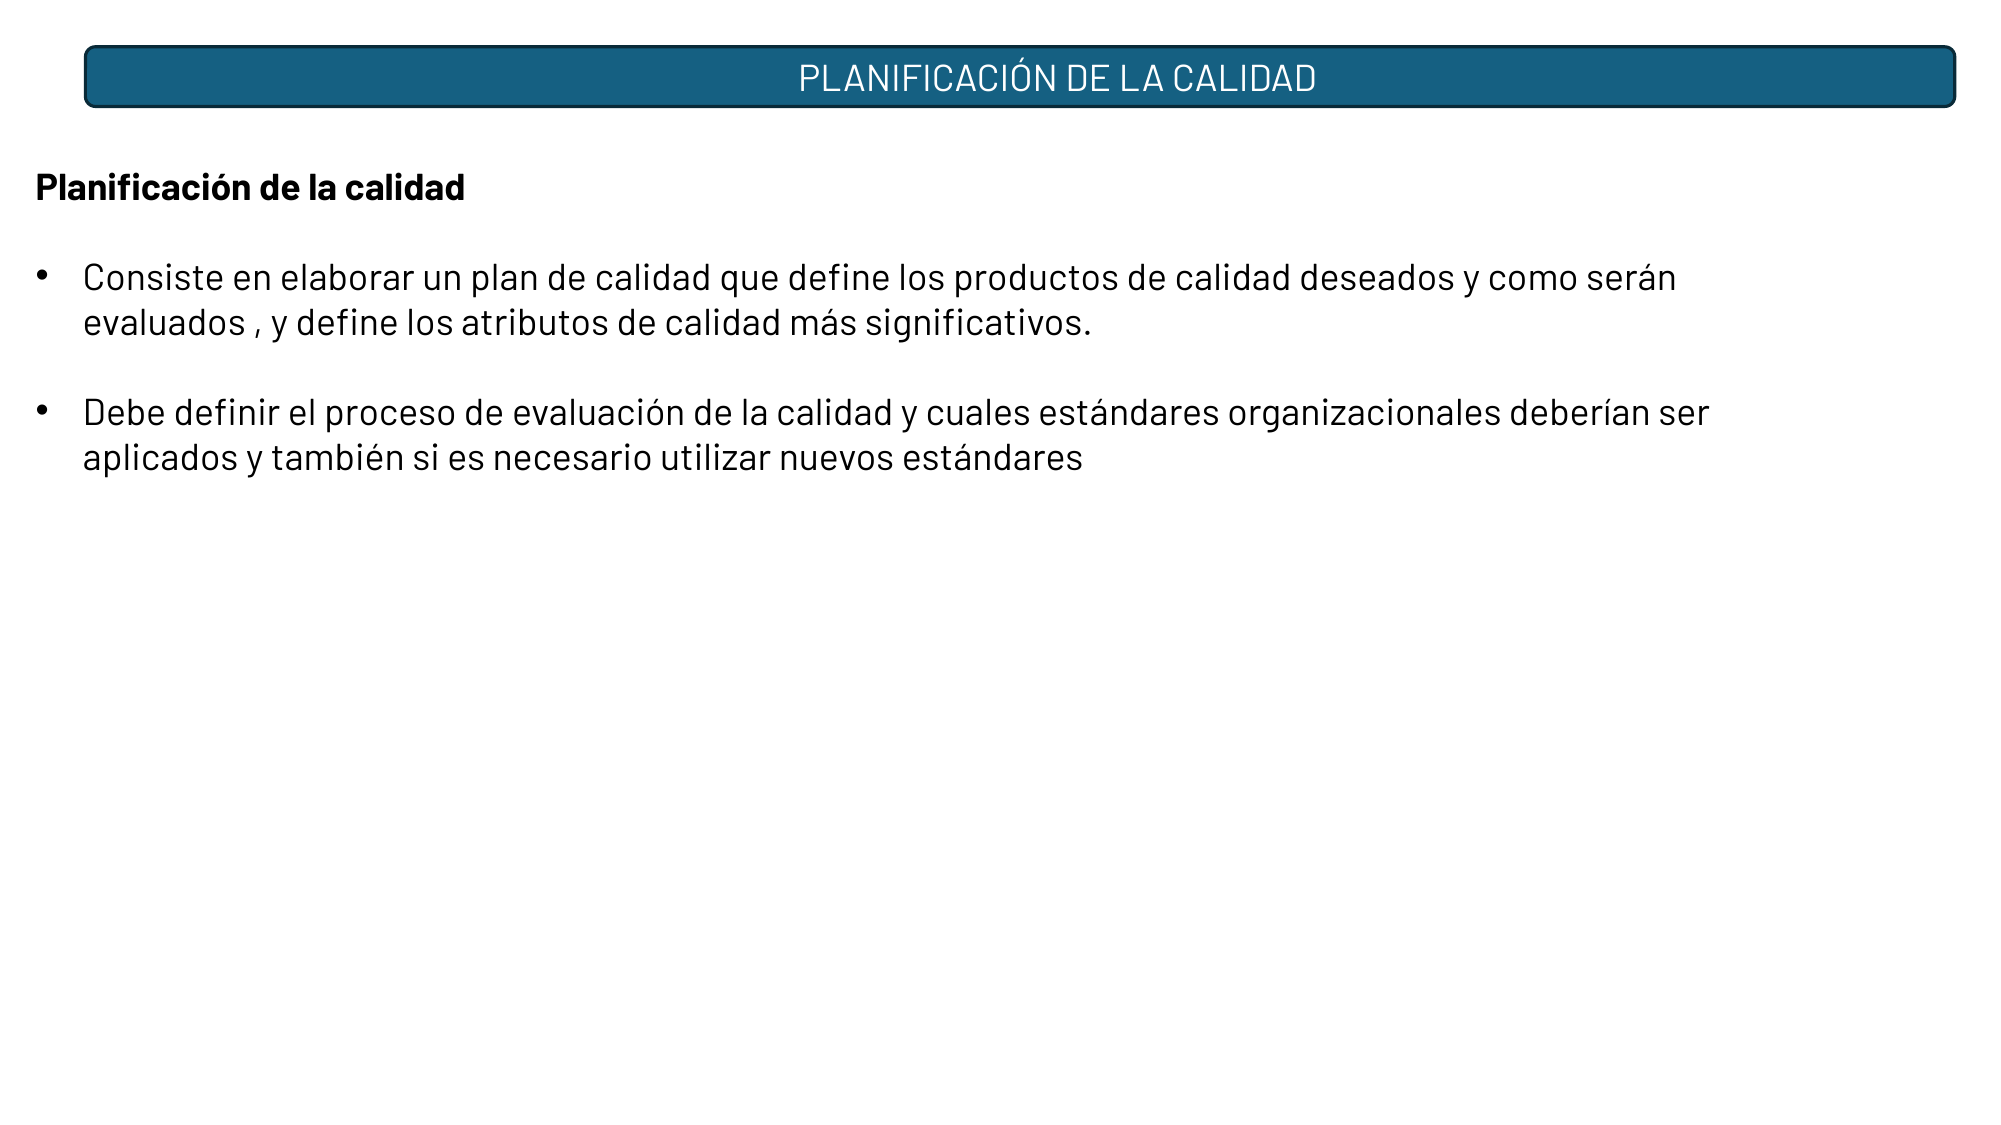

PLANIFICACIÓN DE LA CALIDAD

Planificación de la calidad

Consiste en elaborar un plan de calidad que define los productos de calidad deseados y como serán evaluados , y define los atributos de calidad más significativos.

Debe definir el proceso de evaluación de la calidad y cuales estándares organizacionales deberían ser aplicados y también si es necesario utilizar nuevos estándares